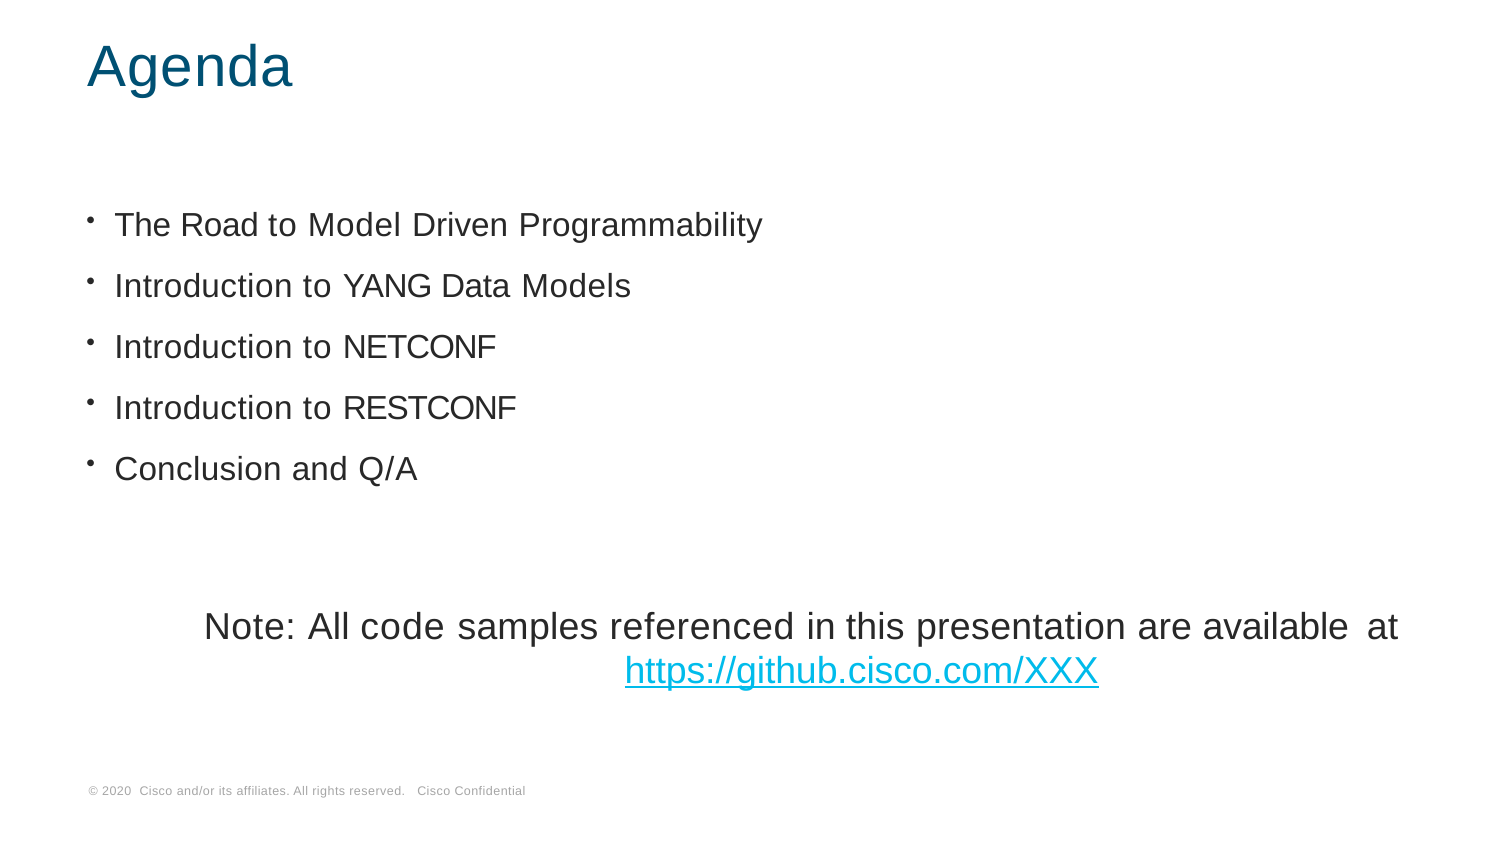

# Agenda
The Road to Model Driven Programmability
Introduction to YANG Data Models
Introduction to NETCONF
Introduction to RESTCONF
Conclusion and Q/A
Note: All code samples referenced in this presentation are available at
https://github.cisco.com/XXX